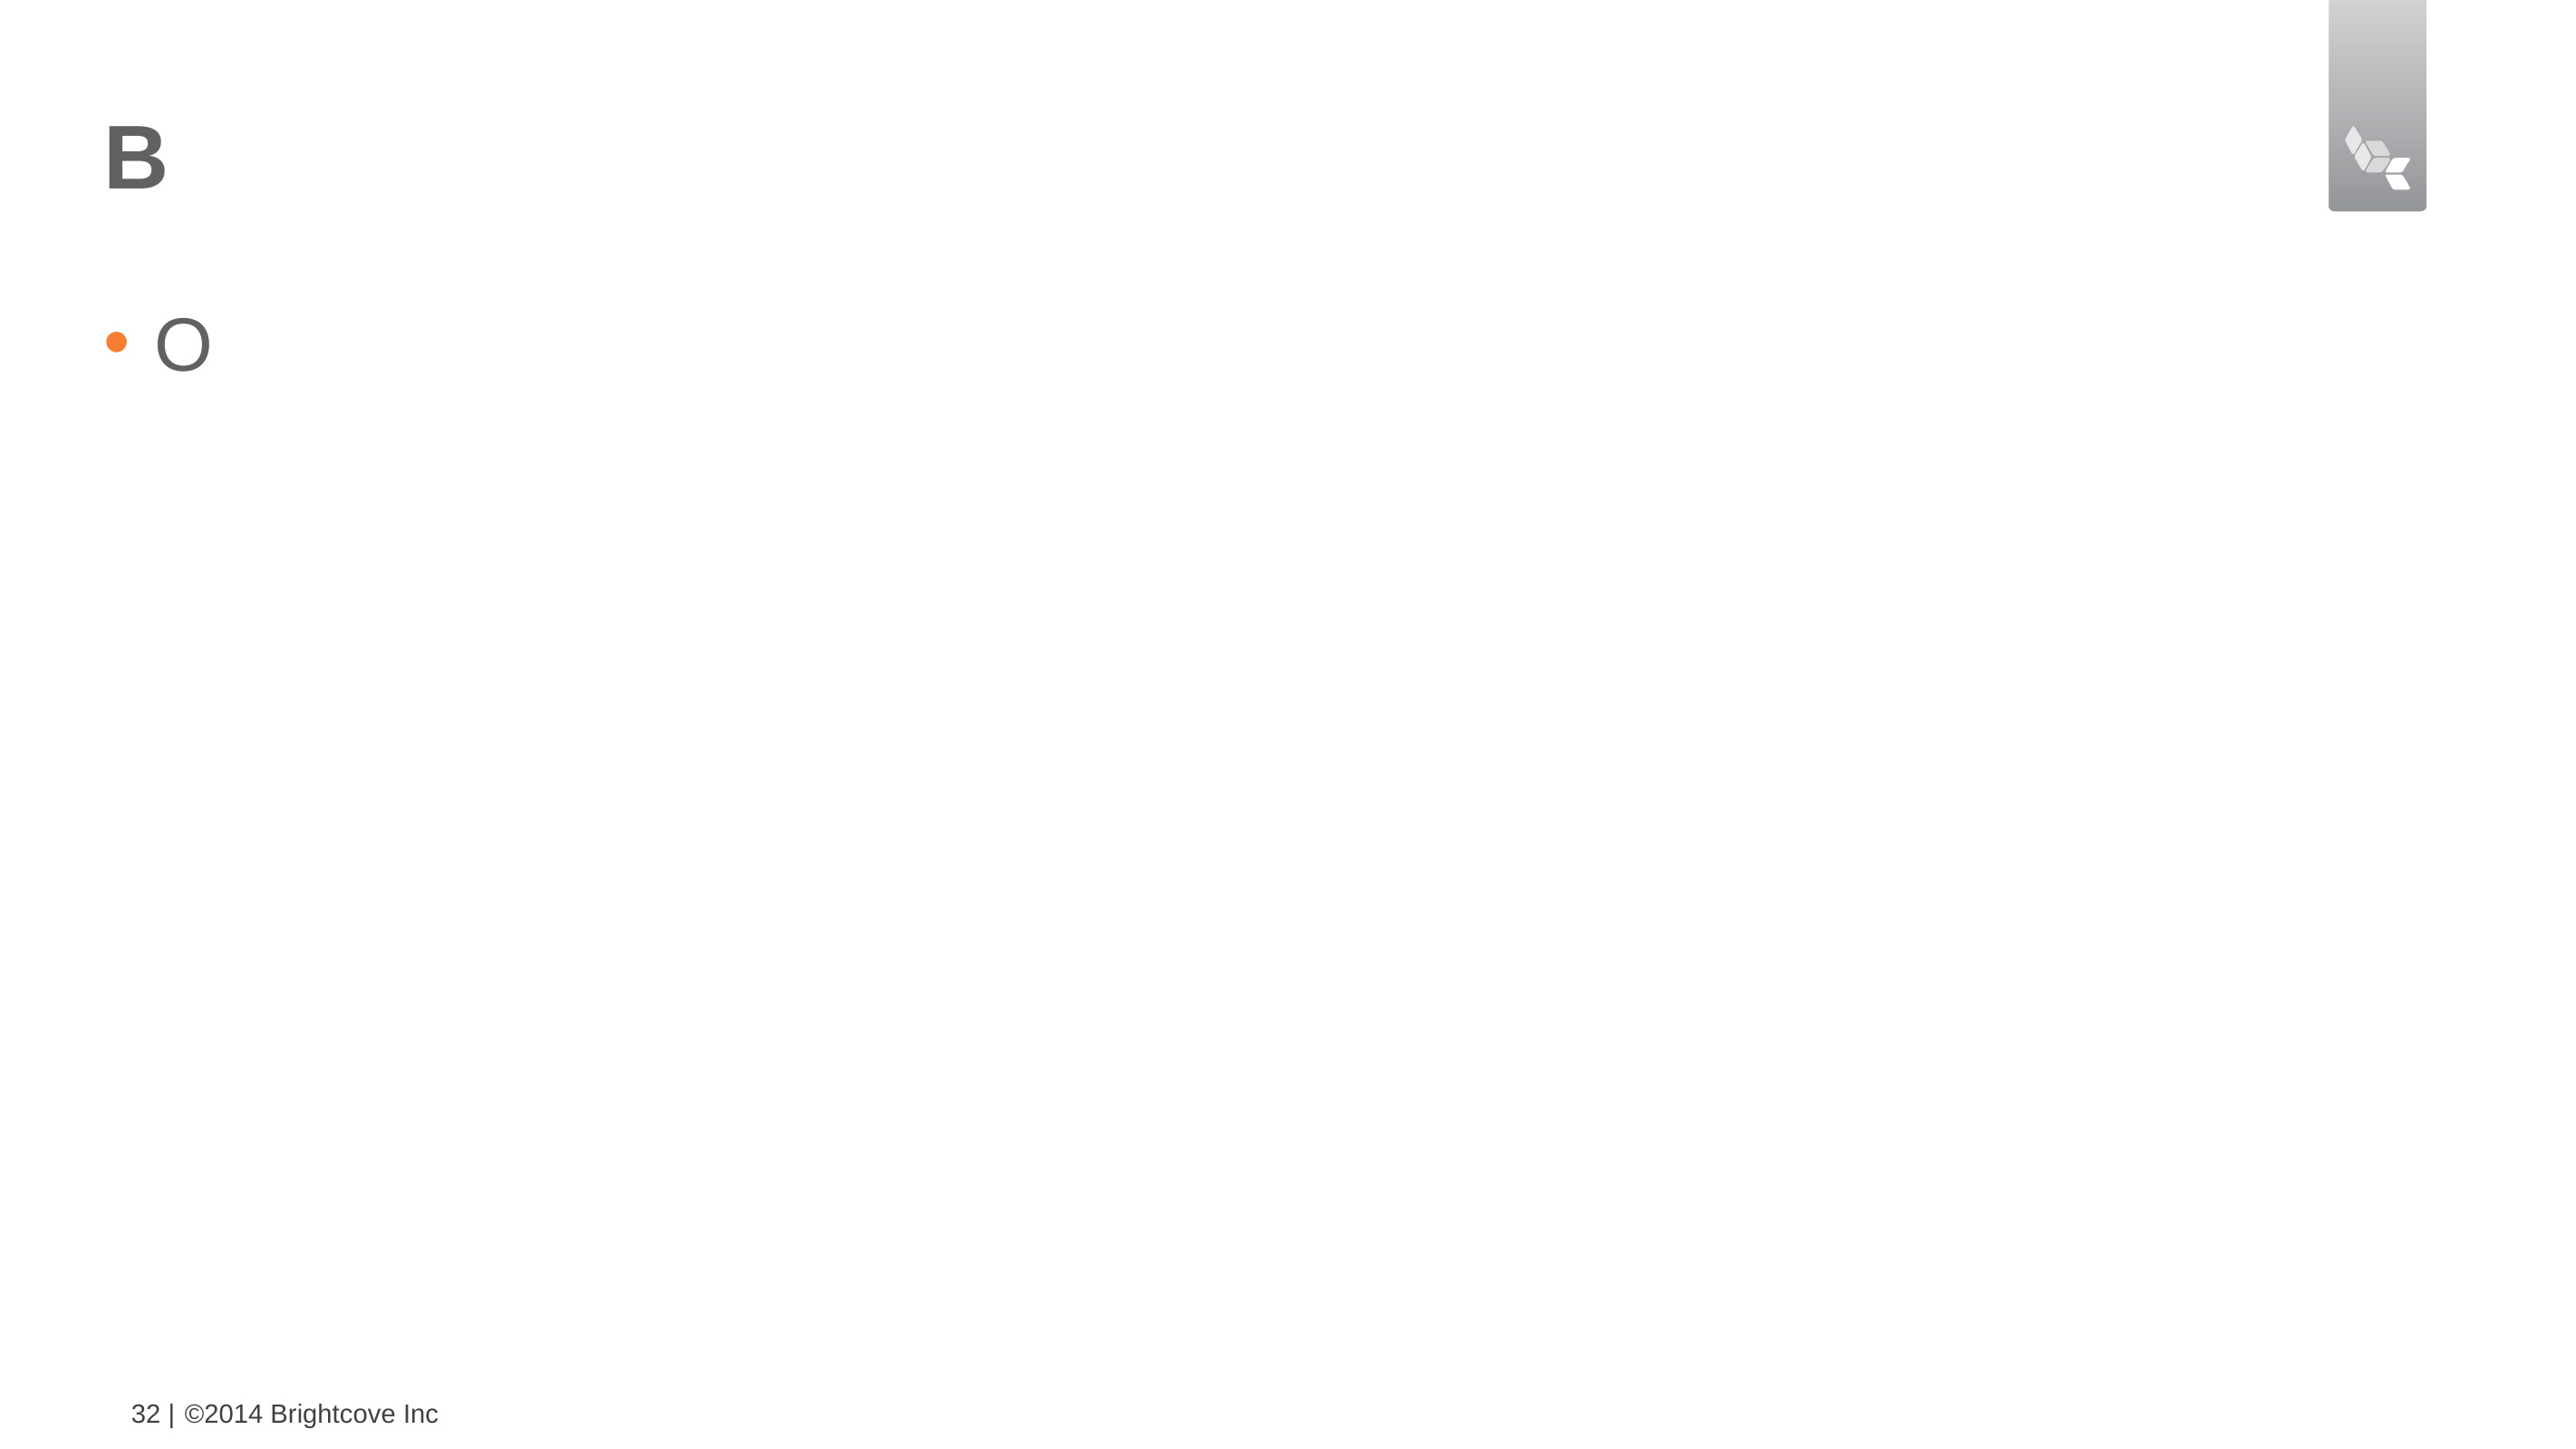

# B
O
32 |
©2014 Brightcove Inc